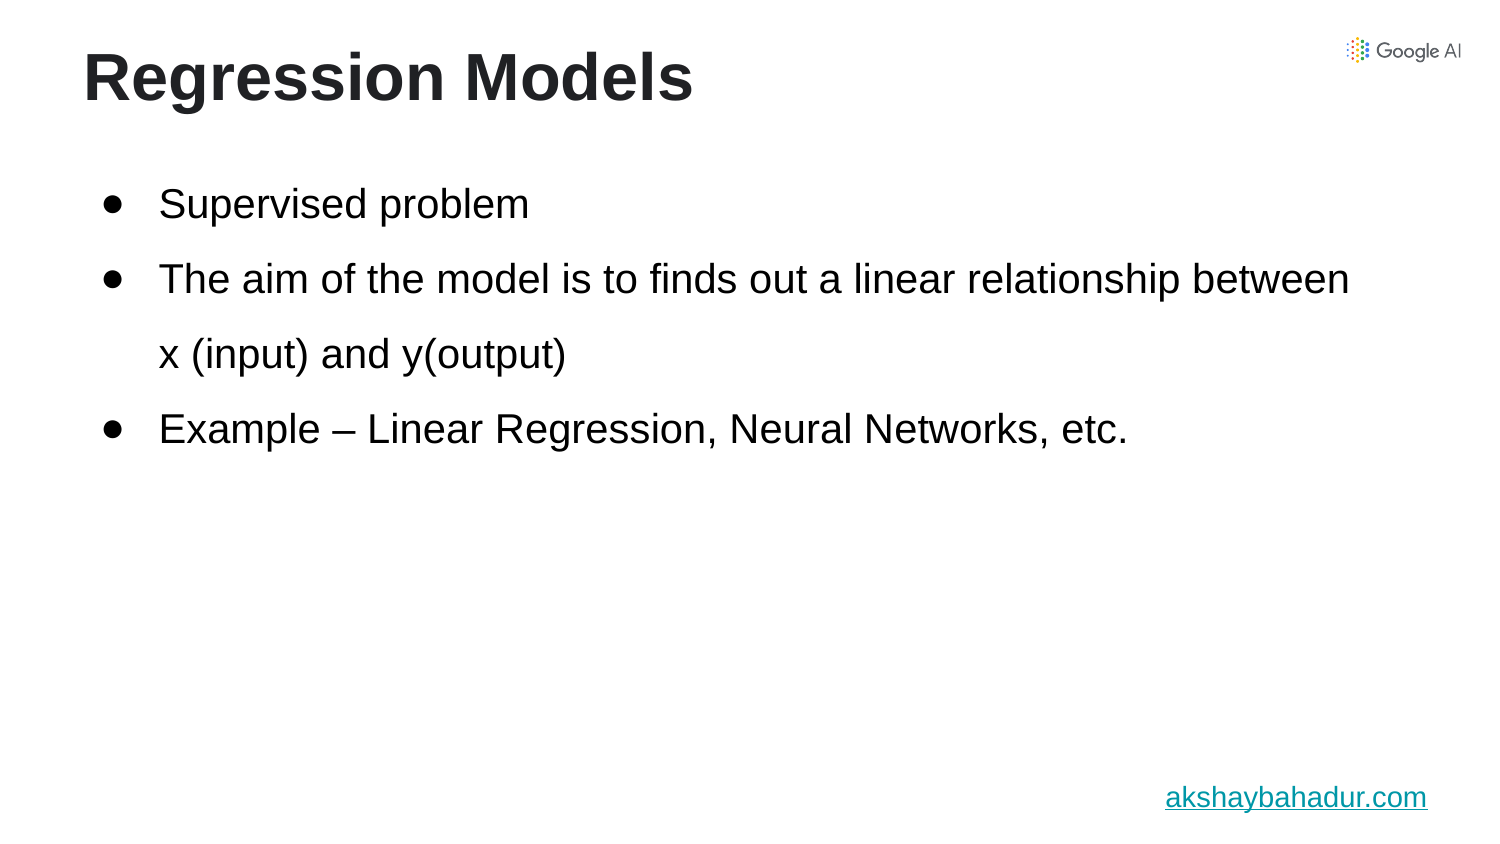

Regression Models

Supervised problem
The aim of the model is to finds out a linear relationship between x (input) and y(output)
Example – Linear Regression, Neural Networks, etc.

akshaybahadur.com